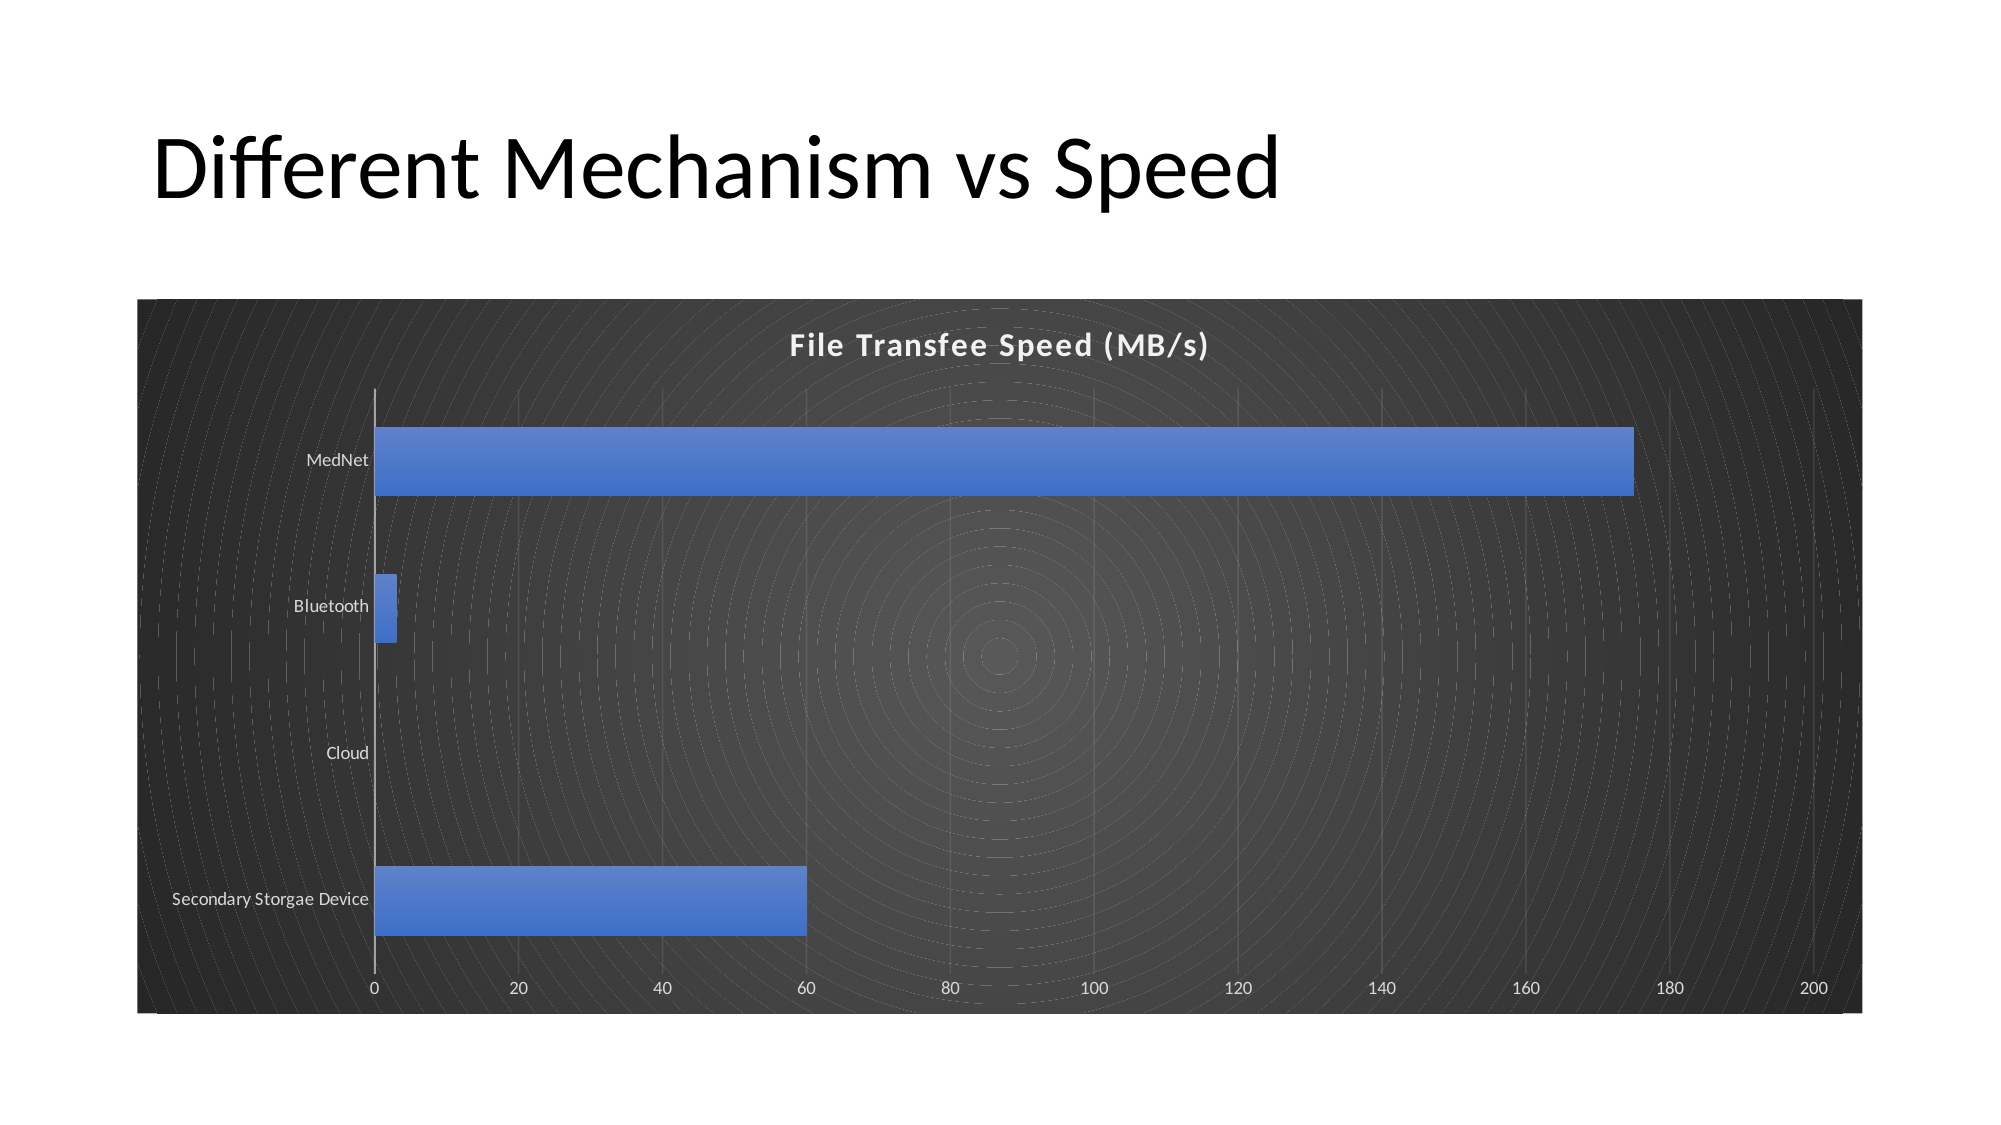

# Different Mechanism vs Speed

### Chart:

| Category | File Transfee Speed (MB/s) |
|---|---|
| Secondary Storgae Device | 60.0 |
| Cloud | 0.0 |
| Bluetooth | 3.0 |
| MedNet | 175.0 |